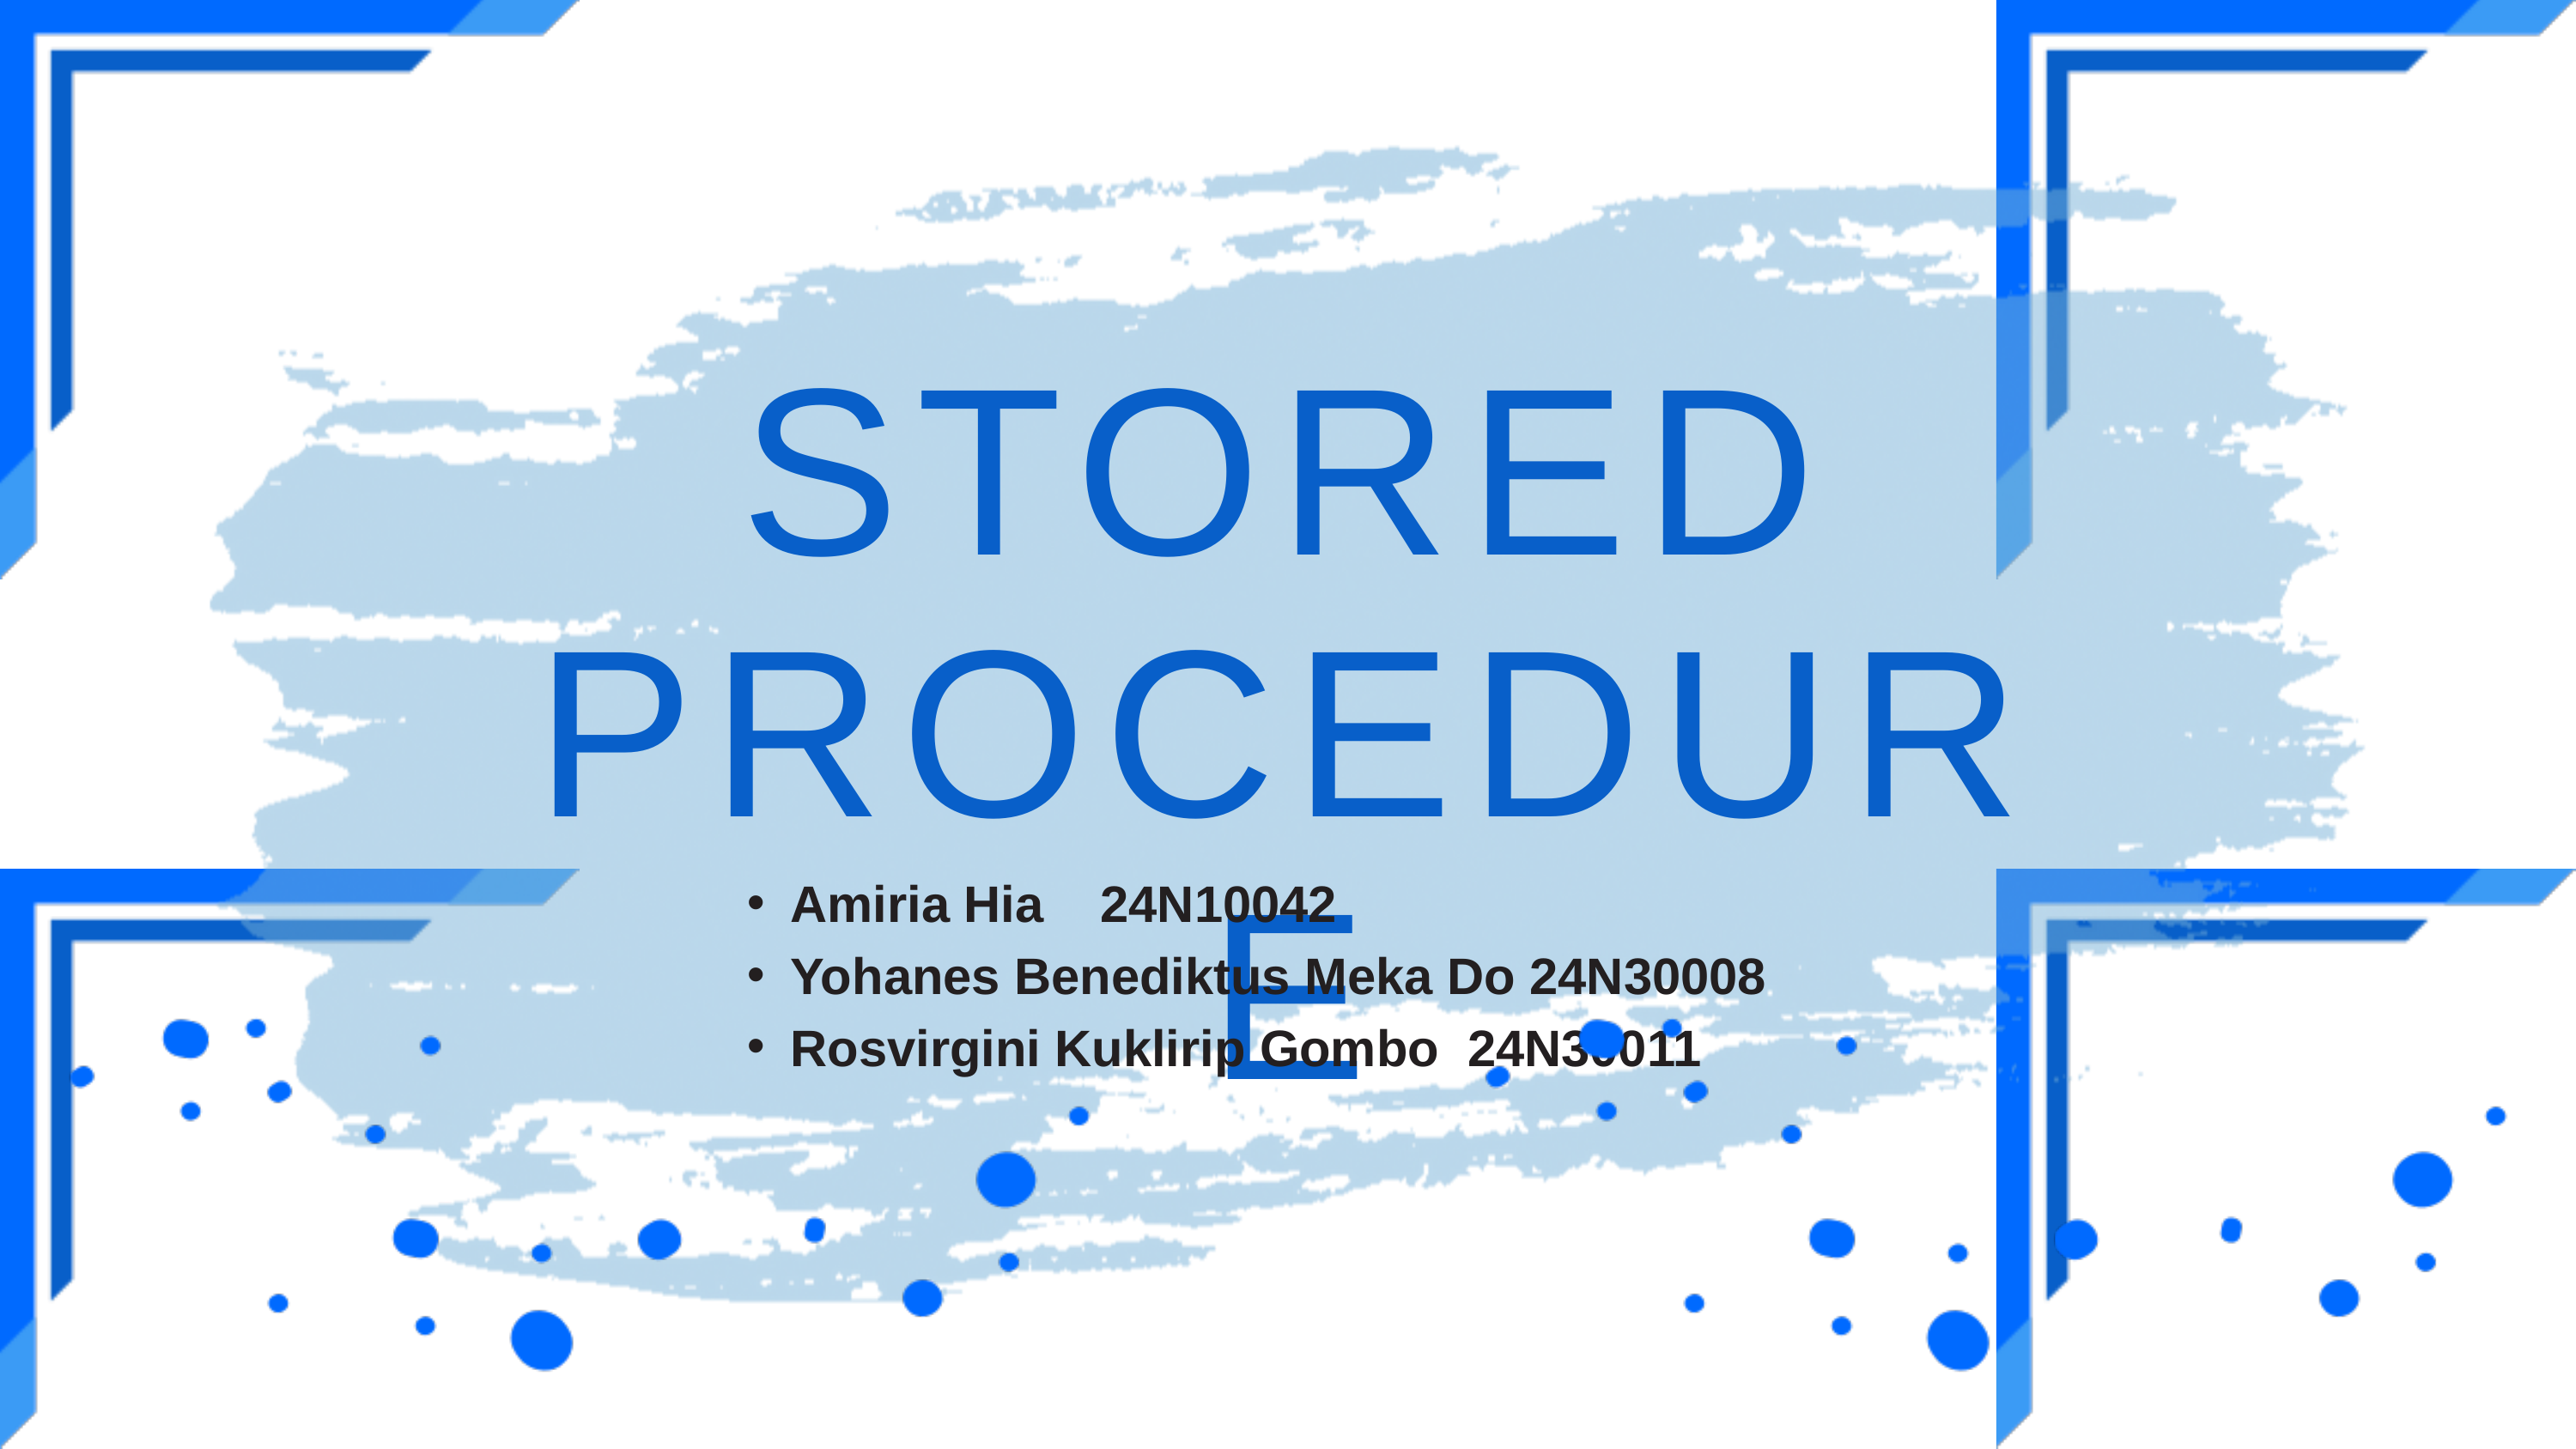

STORED PROCEDURE
Amiria Hia    24N10042
Yohanes Benediktus Meka Do 24N30008
Rosvirgini Kuklirip Gombo  24N30011